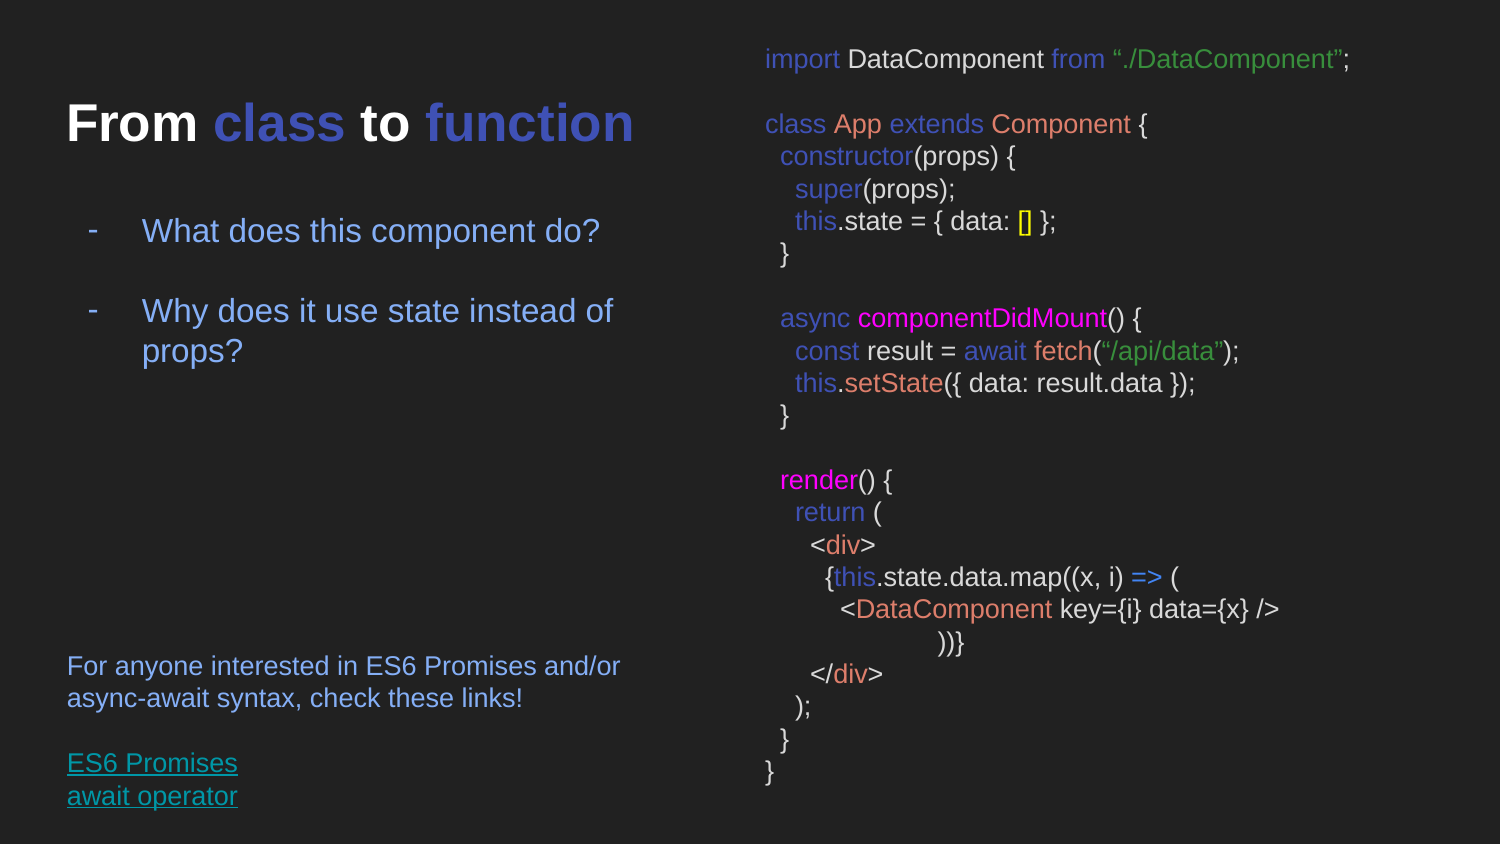

import DataComponent from “./DataComponent”;

class App extends Component {
  constructor(props) {
    super(props);
    this.state = { data: [] };
  }

  async componentDidMount() {
    const result = await fetch(“/api/data”);
    this.setState({ data: result.data });
  }

  render() {
    return (
      <div>
        {this.state.data.map((x, i) => (
          <DataComponent key={i} data={x} />
	   ))}
      </div>
    );
  }
}
# From class to function
What does this component do?

Why does it use state instead of props?

For anyone interested in ES6 Promises and/or async-await syntax, check these links!

ES6 Promises
await operator